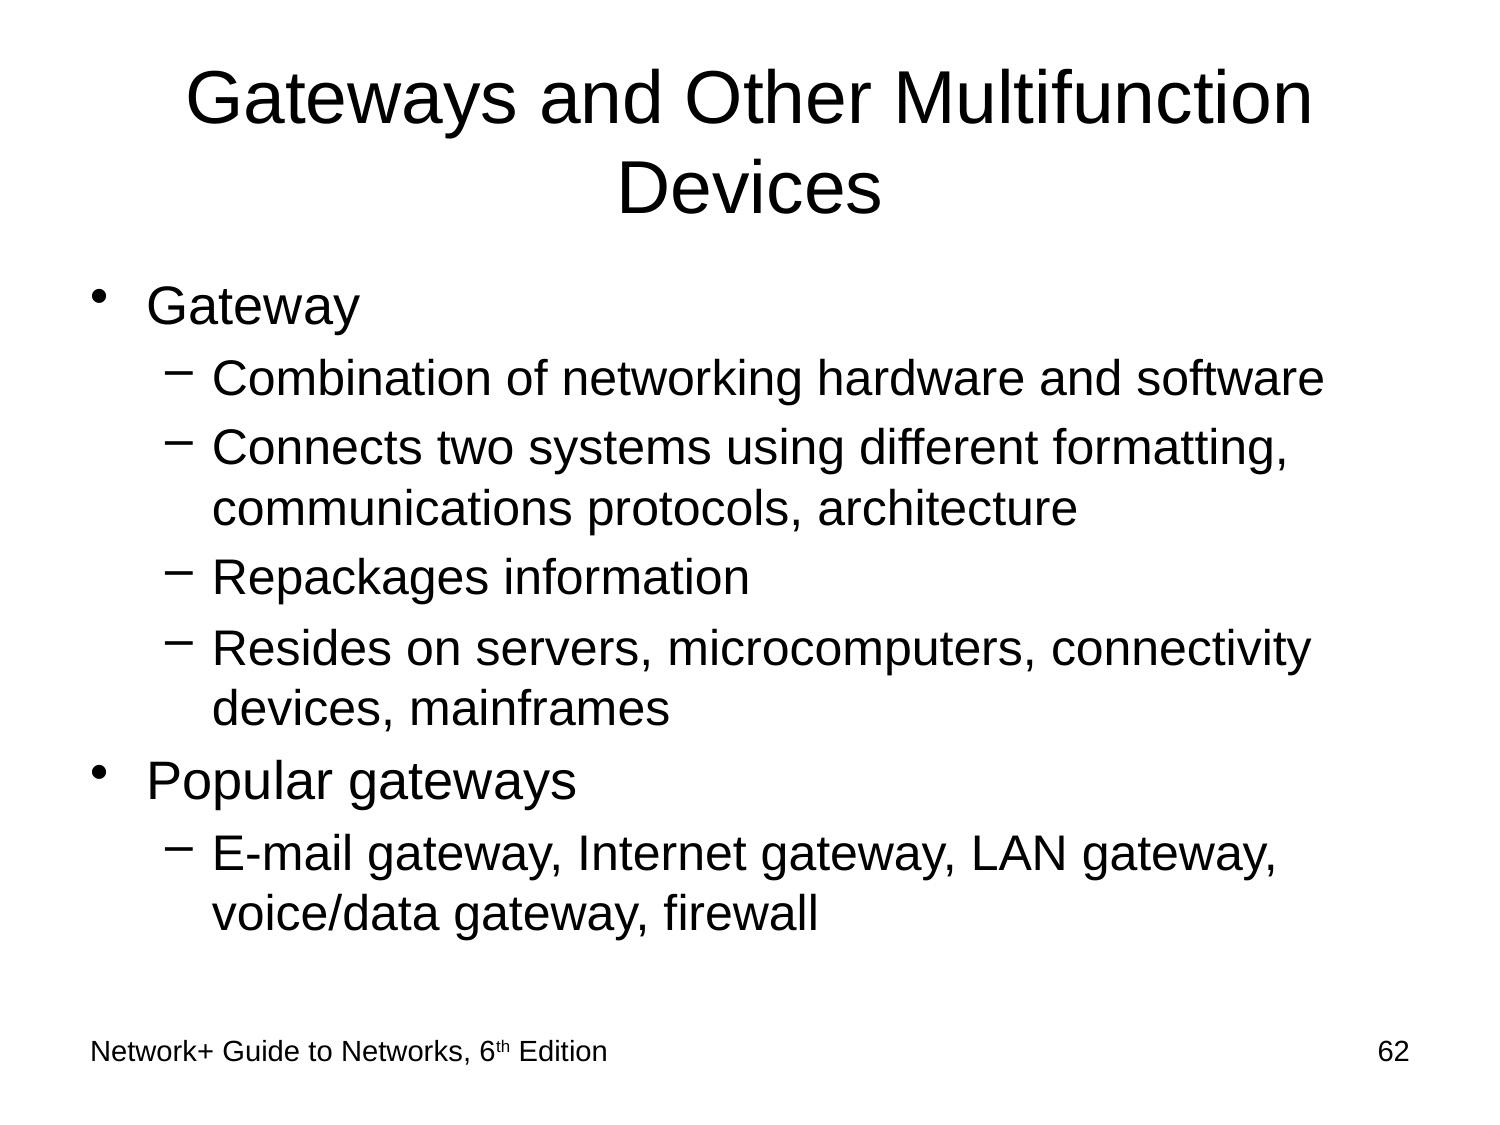

# Gateways and Other Multifunction Devices
Gateway
Combination of networking hardware and software
Connects two systems using different formatting, communications protocols, architecture
Repackages information
Resides on servers, microcomputers, connectivity devices, mainframes
Popular gateways
E-mail gateway, Internet gateway, LAN gateway, voice/data gateway, firewall
Network+ Guide to Networks, 6th Edition
62